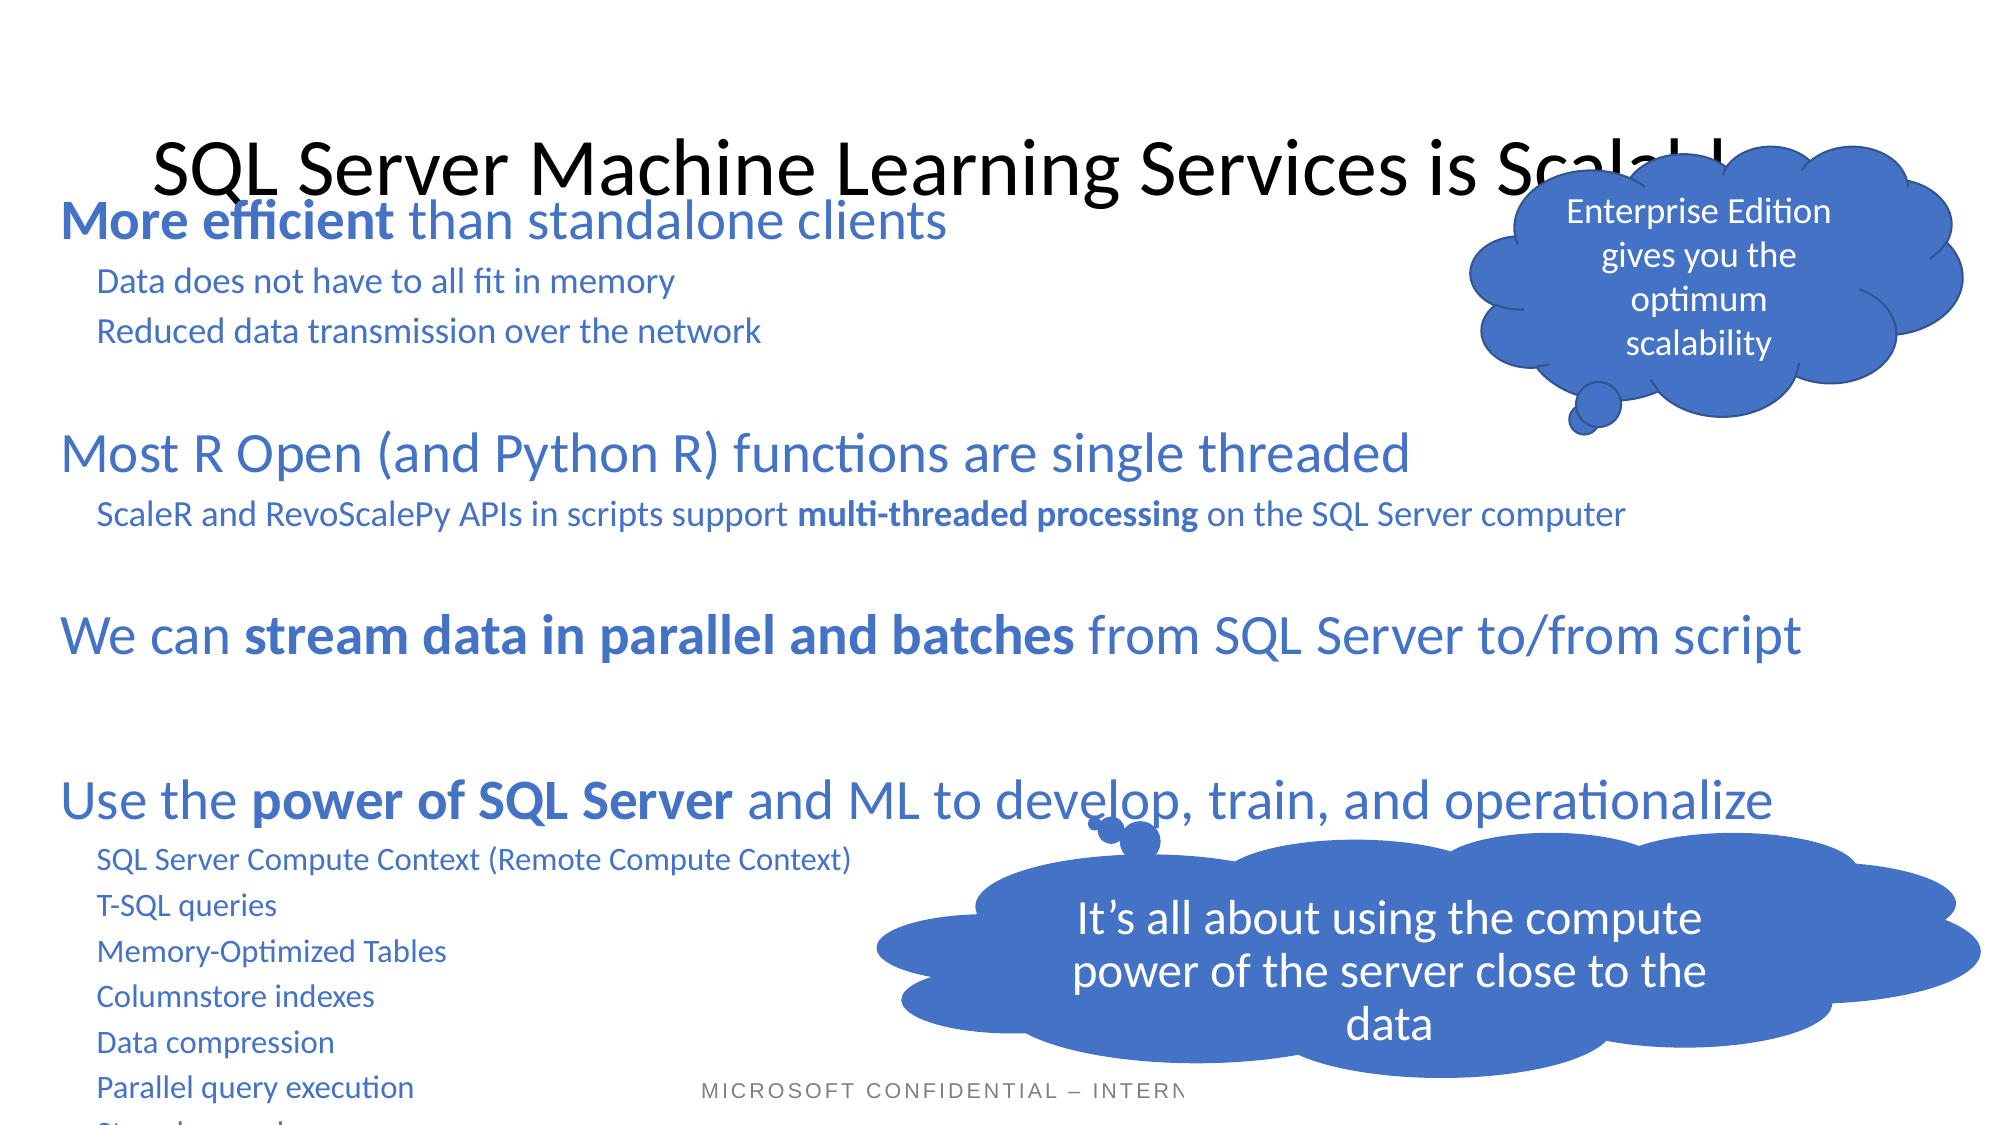

# SQL Server Machine Learning Services is Scalable
Enterprise Edition gives you the optimum scalability
More efficient than standalone clients
Data does not have to all fit in memory
Reduced data transmission over the network

Most R Open (and Python R) functions are single threaded
ScaleR and RevoScalePy APIs in scripts support multi-threaded processing on the SQL Server computer

We can stream data in parallel and batches from SQL Server to/from script

Use the power of SQL Server and ML to develop, train, and operationalize
SQL Server Compute Context (Remote Compute Context)
T-SQL queries
Memory-Optimized Tables
Columnstore indexes
Data compression
Parallel query execution
Stored procedures
It’s all about using the compute power of the server close to the data